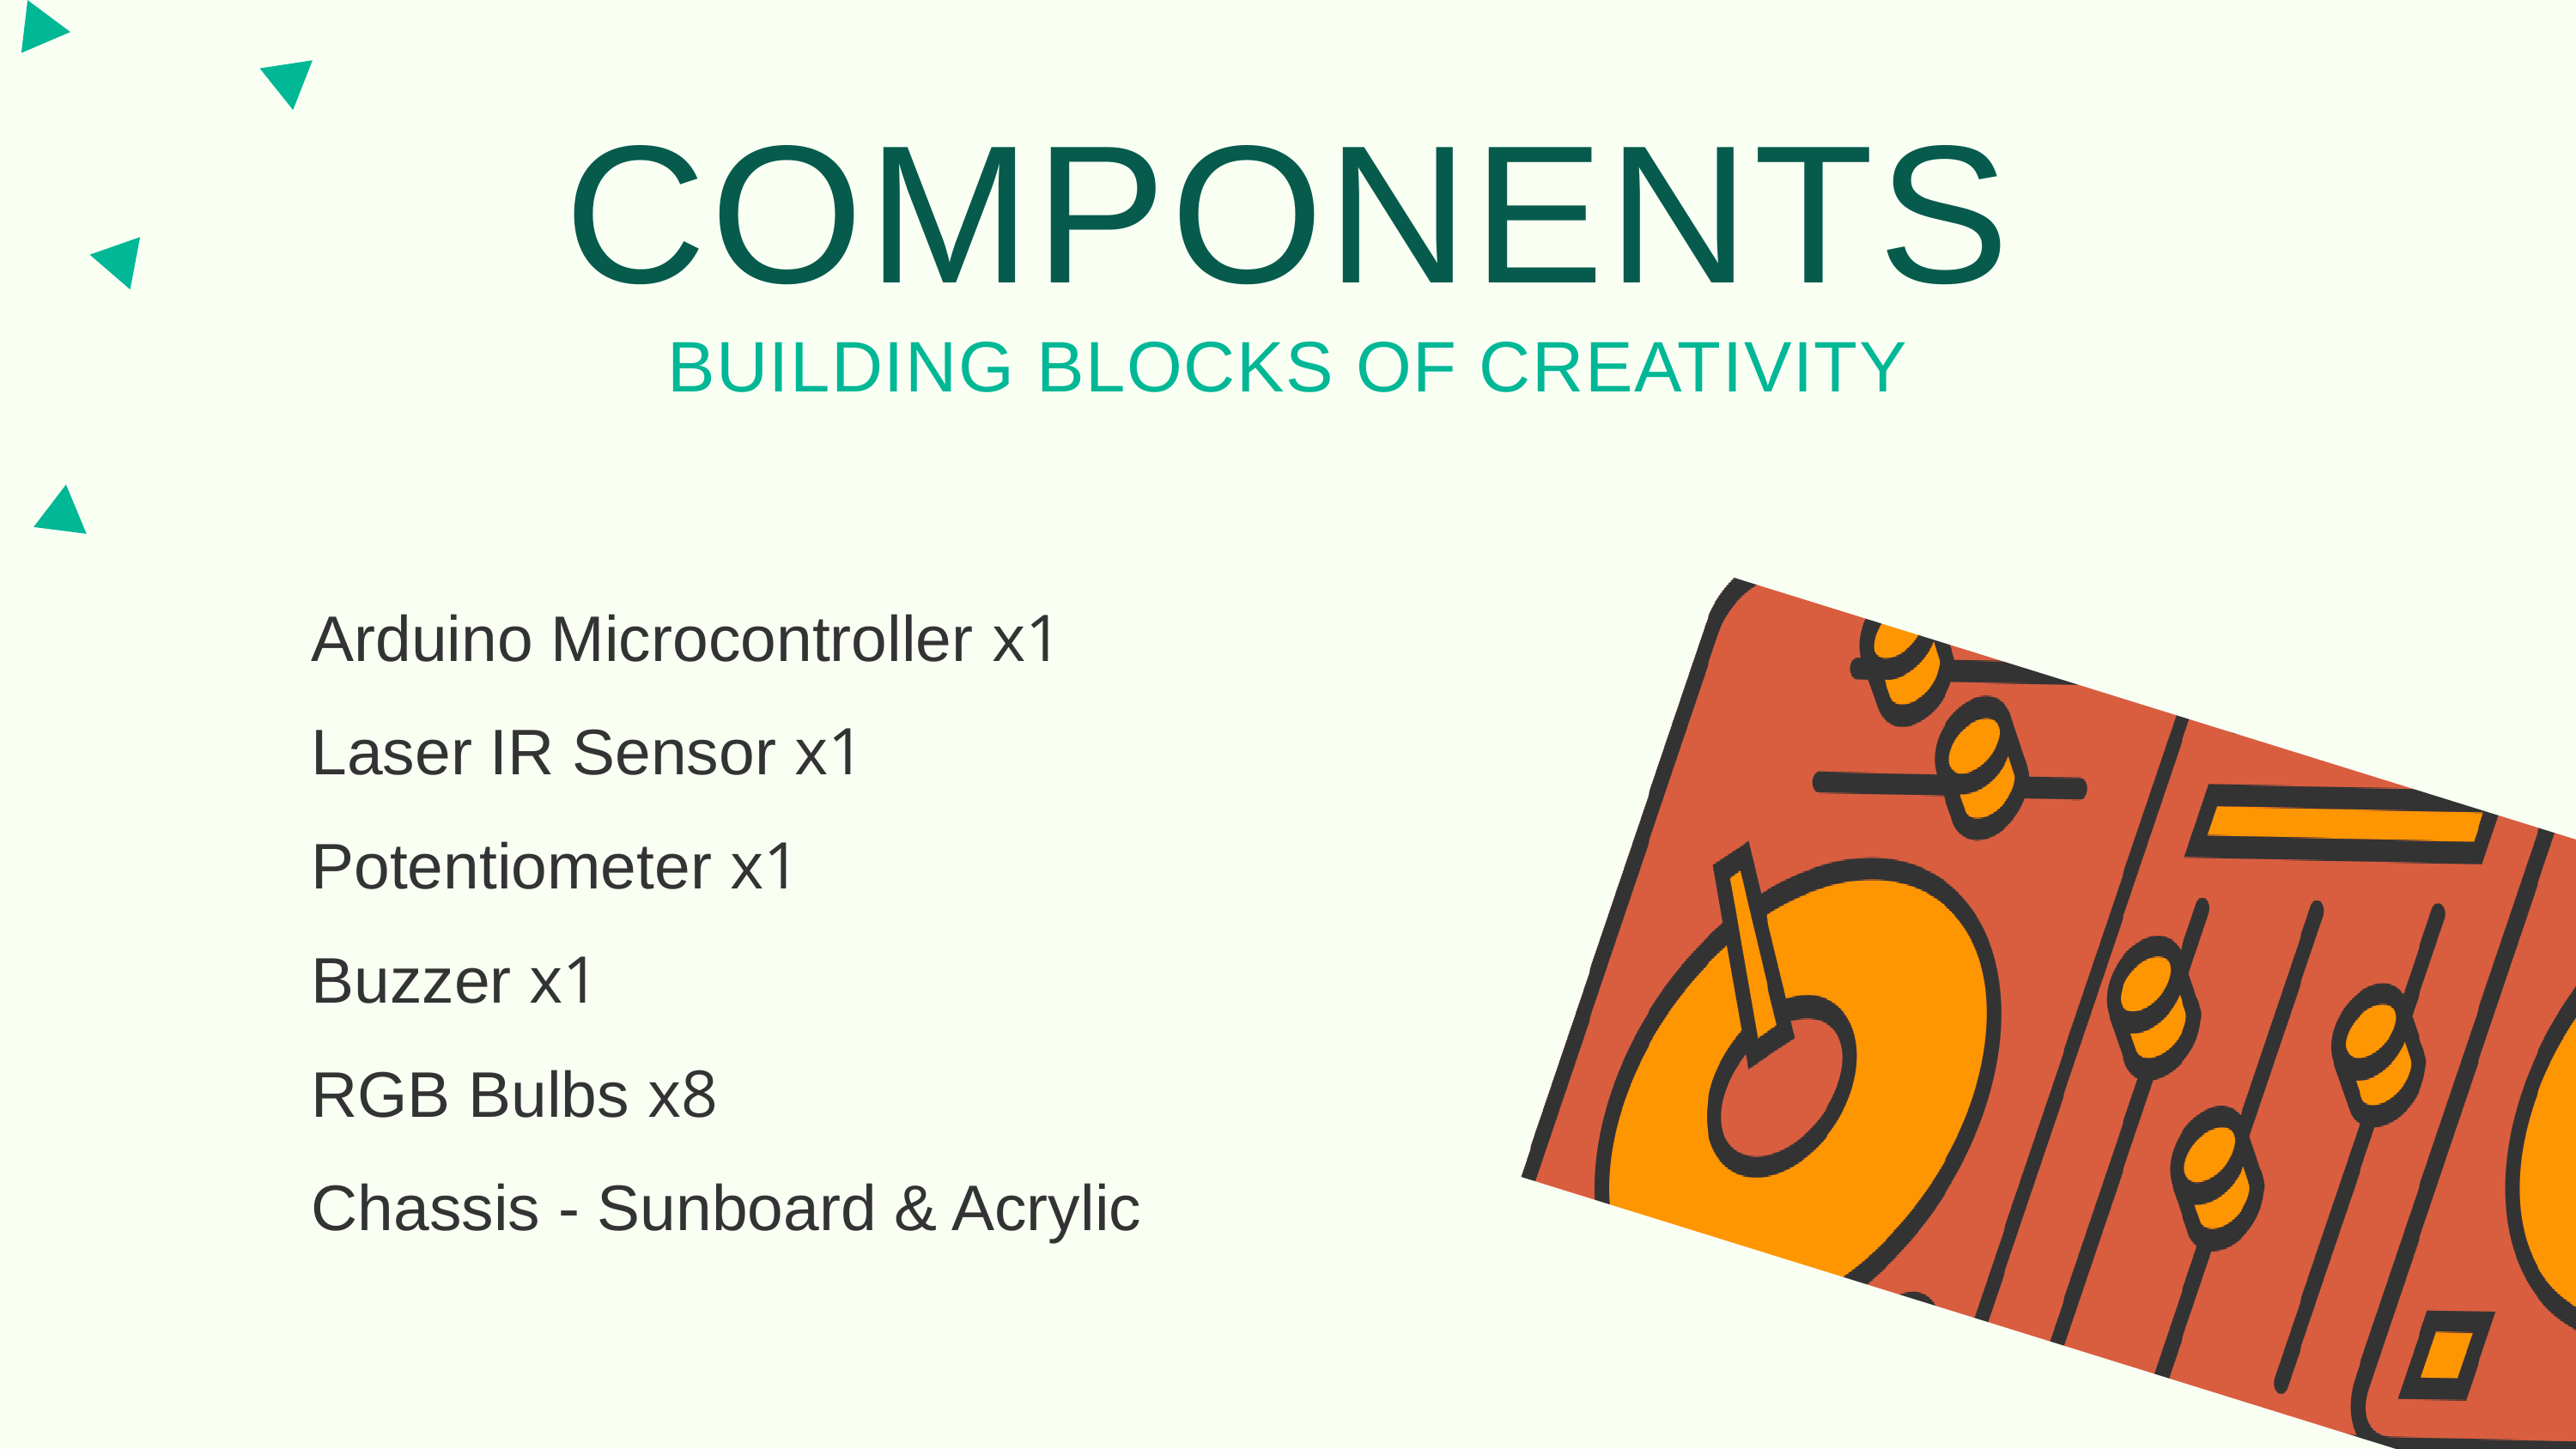

COMPONENTS
BUILDING BLOCKS OF CREATIVITY

Arduino Microcontroller x1
Laser IR Sensor x1
Potentiometer x1
Buzzer x1
RGB Bulbs x8
Chassis - Sunboard & Acrylic